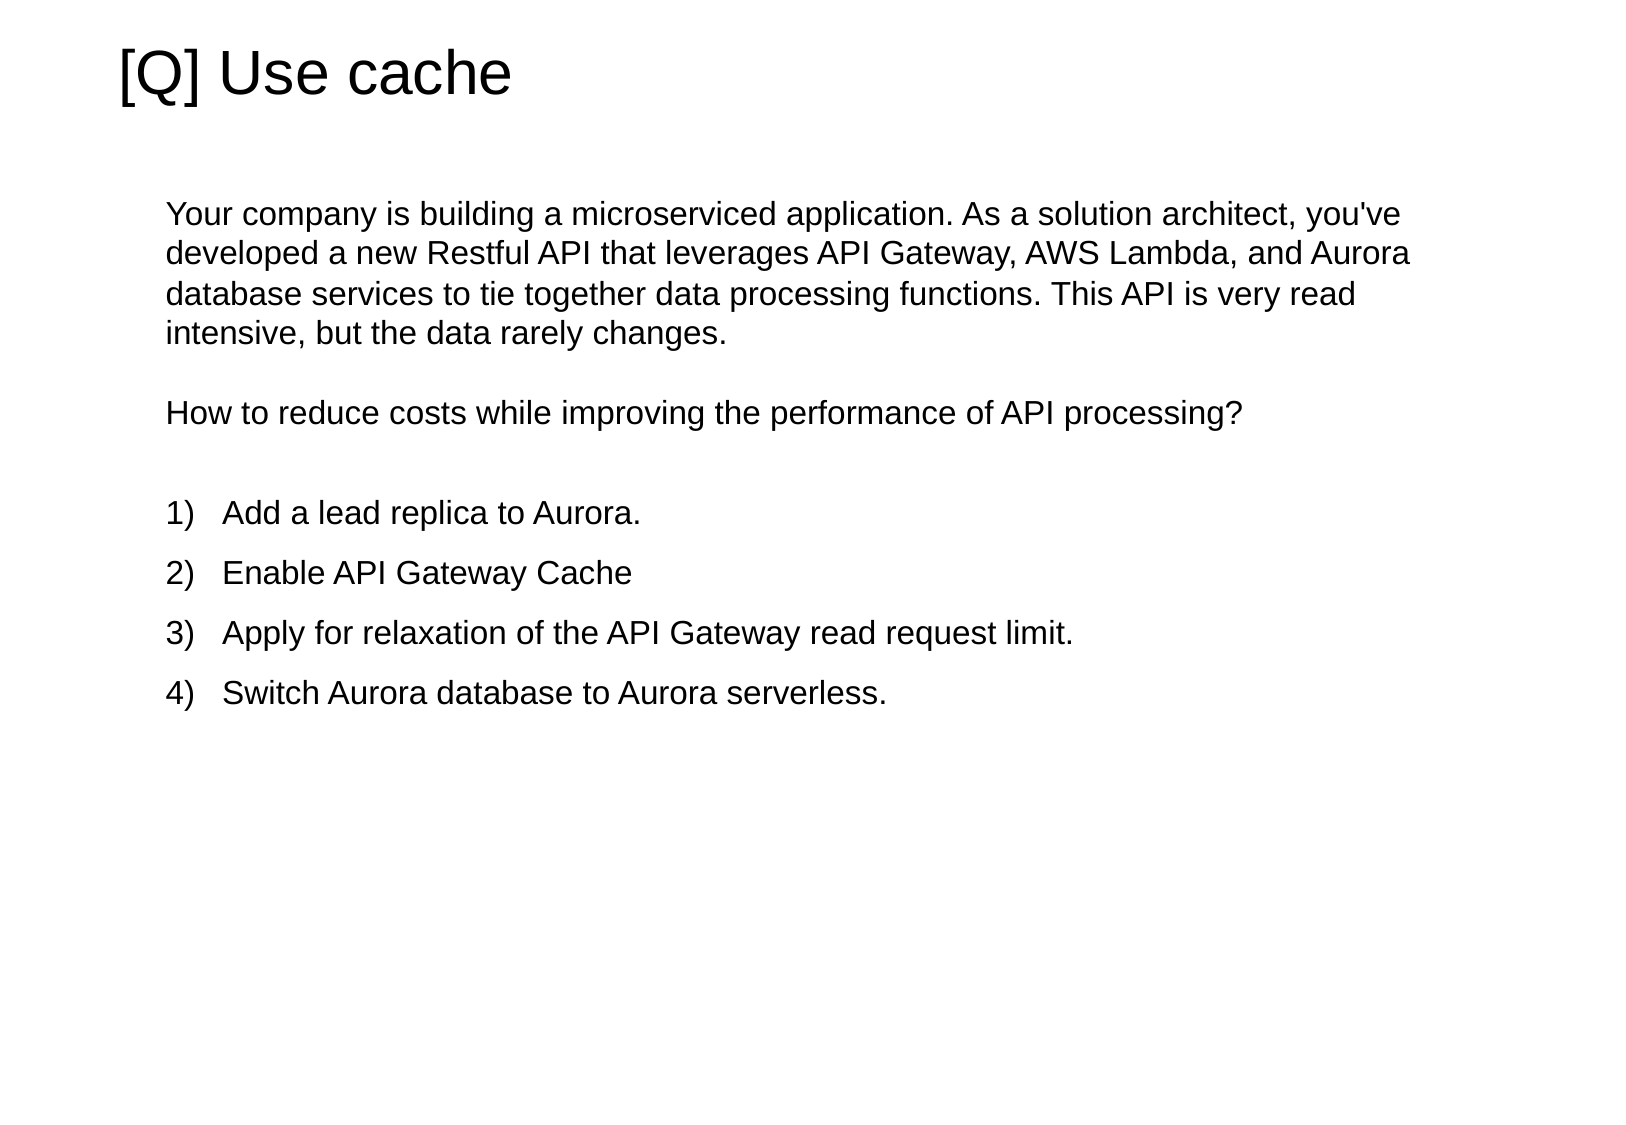

[Q] Use cache
Your company is building a microserviced application. As a solution architect, you've developed a new Restful API that leverages API Gateway, AWS Lambda, and Aurora database services to tie together data processing functions. This API is very read intensive, but the data rarely changes.

How to reduce costs while improving the performance of API processing?

Add a lead replica to Aurora.
Enable API Gateway Cache
Apply for relaxation of the API Gateway read request limit.
Switch Aurora database to Aurora serverless.